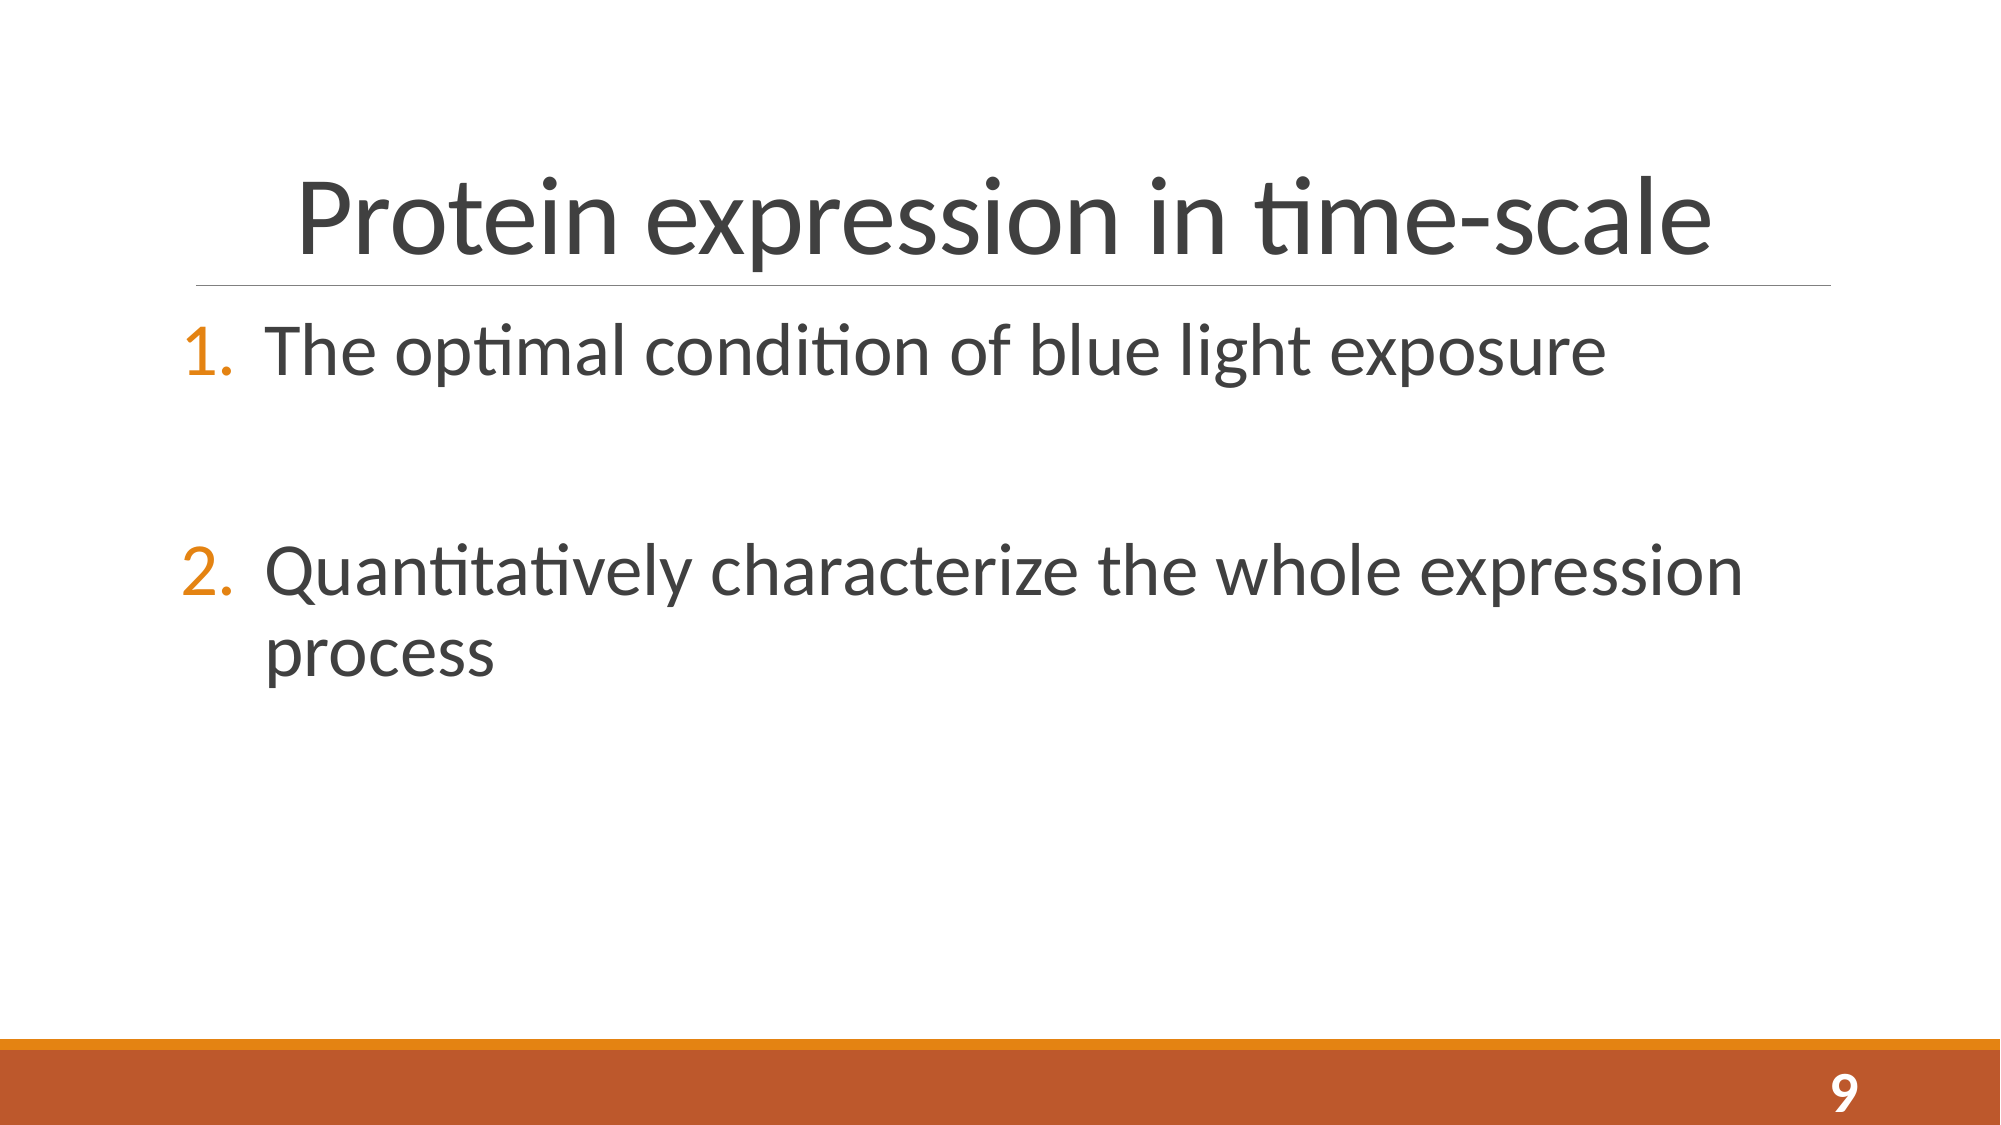

# Protein expression in time-scale
The optimal condition of blue light exposure

Quantitatively characterize the whole expression process
9